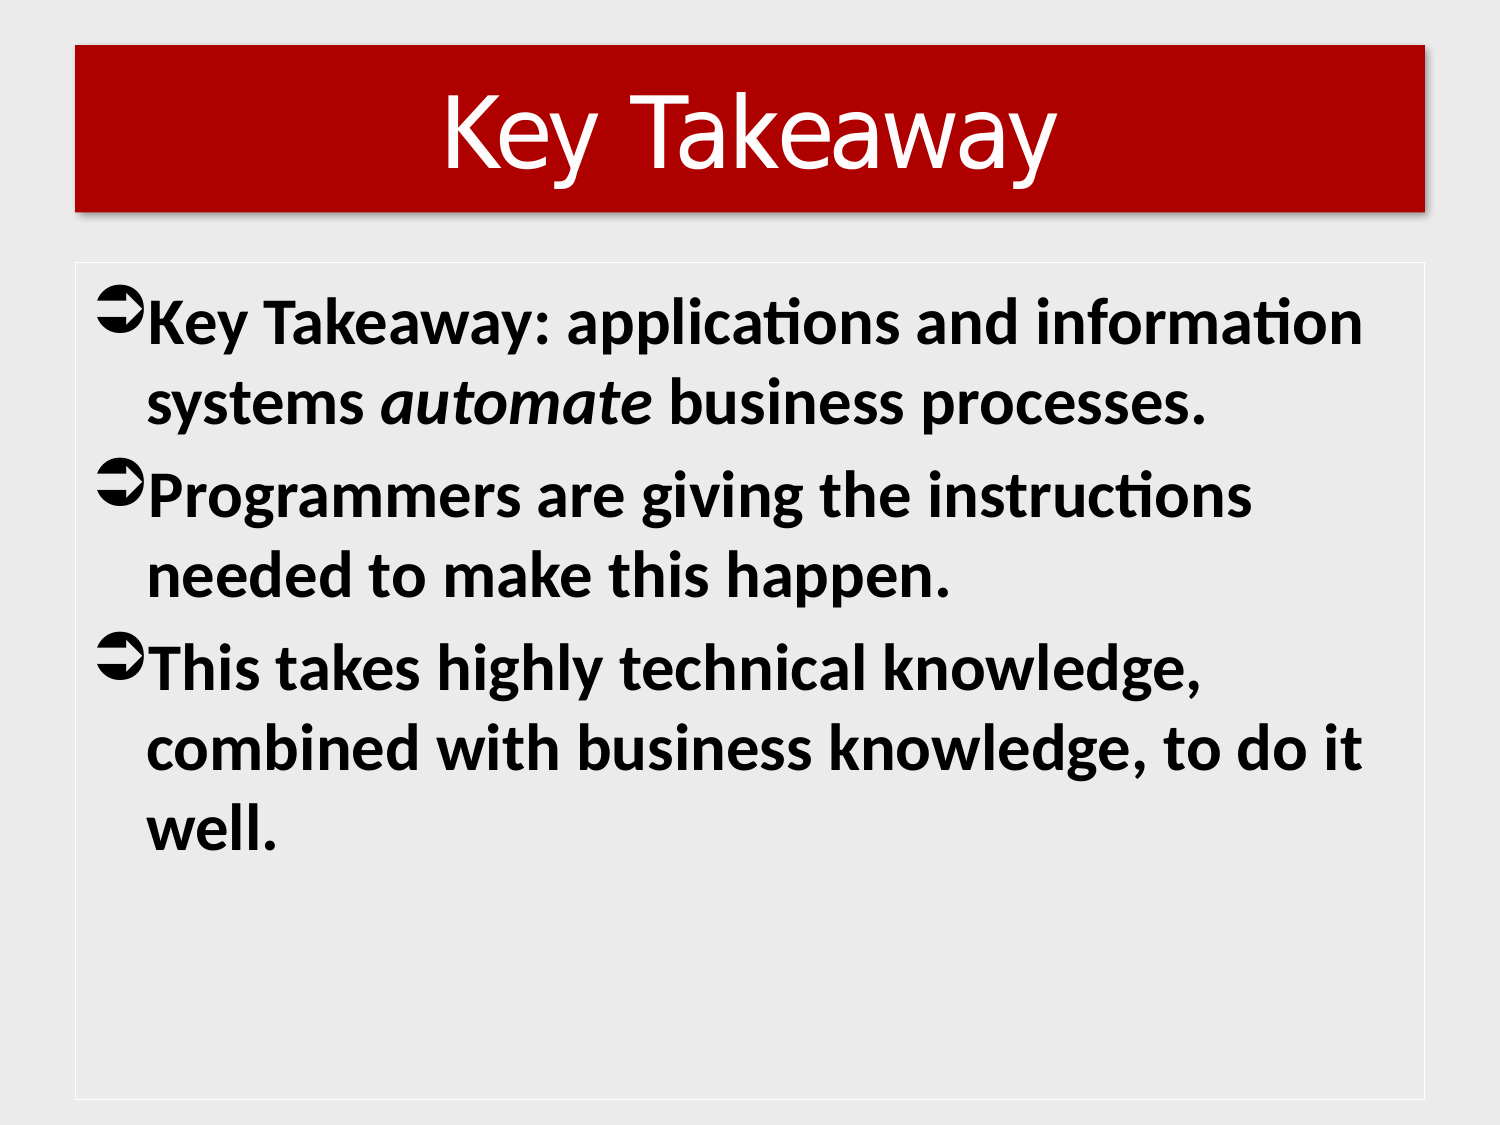

# Key Takeaway
Key Takeaway: applications and information systems automate business processes.
Programmers are giving the instructions needed to make this happen.
This takes highly technical knowledge, combined with business knowledge, to do it well.